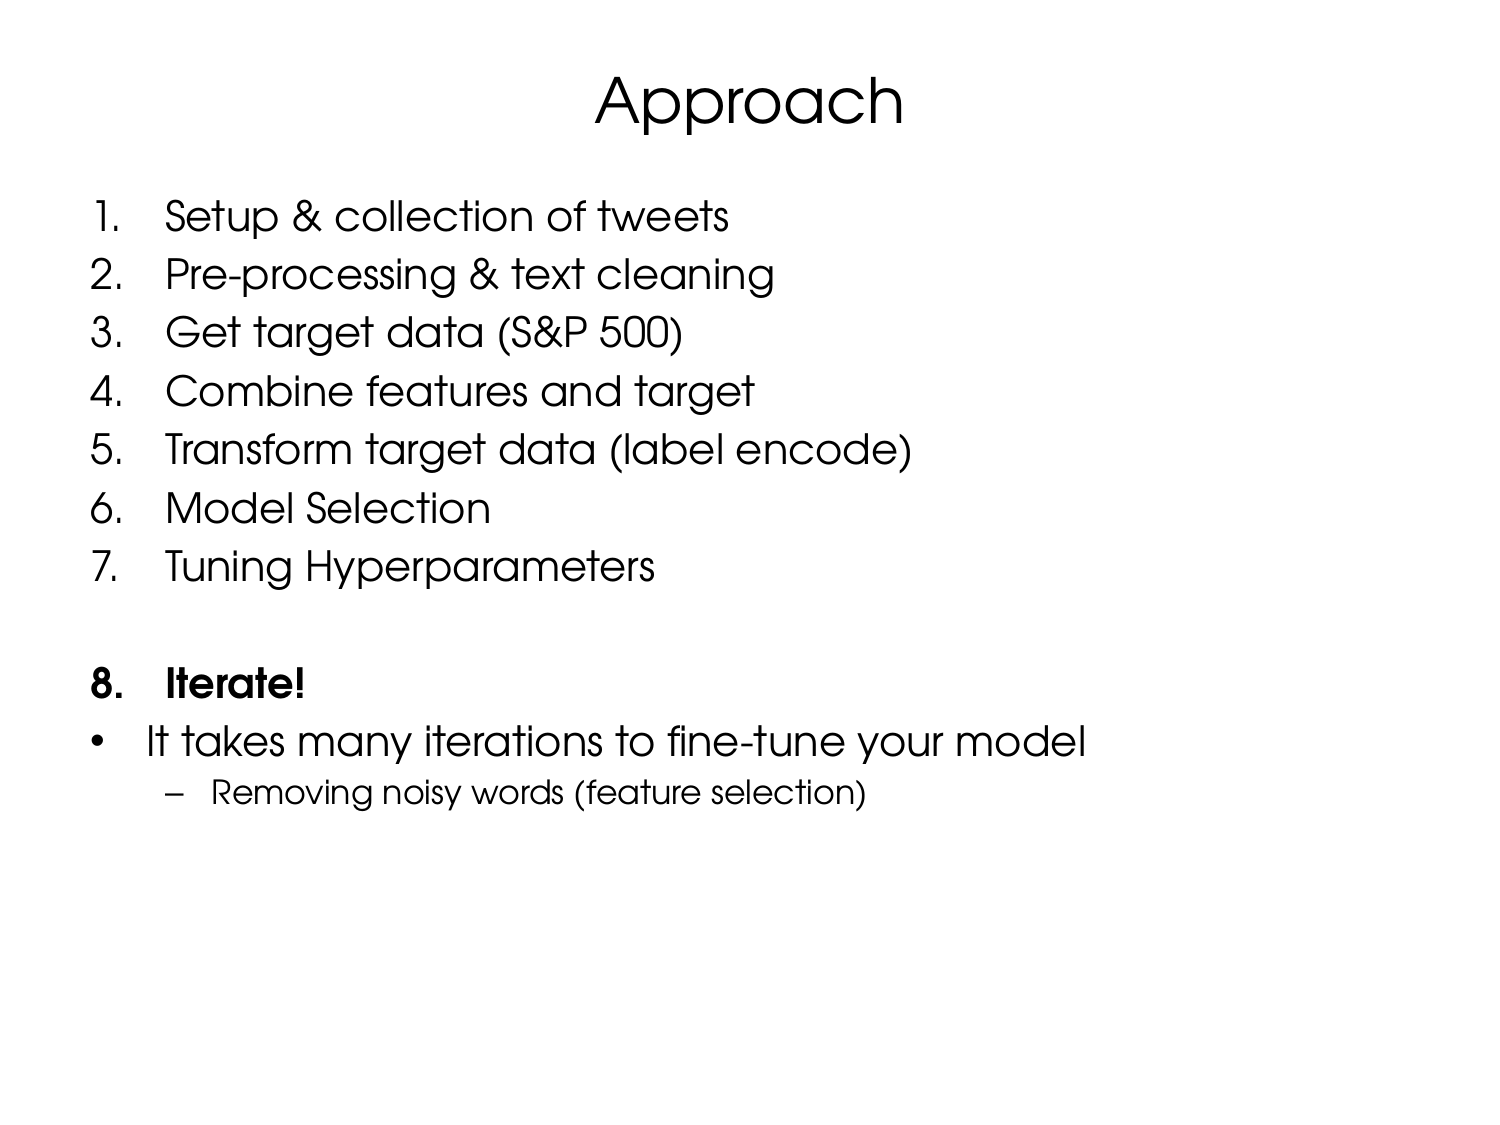

# Approach
Setup & collection of tweets
Pre-processing & text cleaning
Get target data (S&P 500)
Combine features and target
Transform target data (label encode)
Model Selection
Tuning Hyperparameters

Iterate!
It takes many iterations to fine-tune your model
Removing noisy words (feature selection)